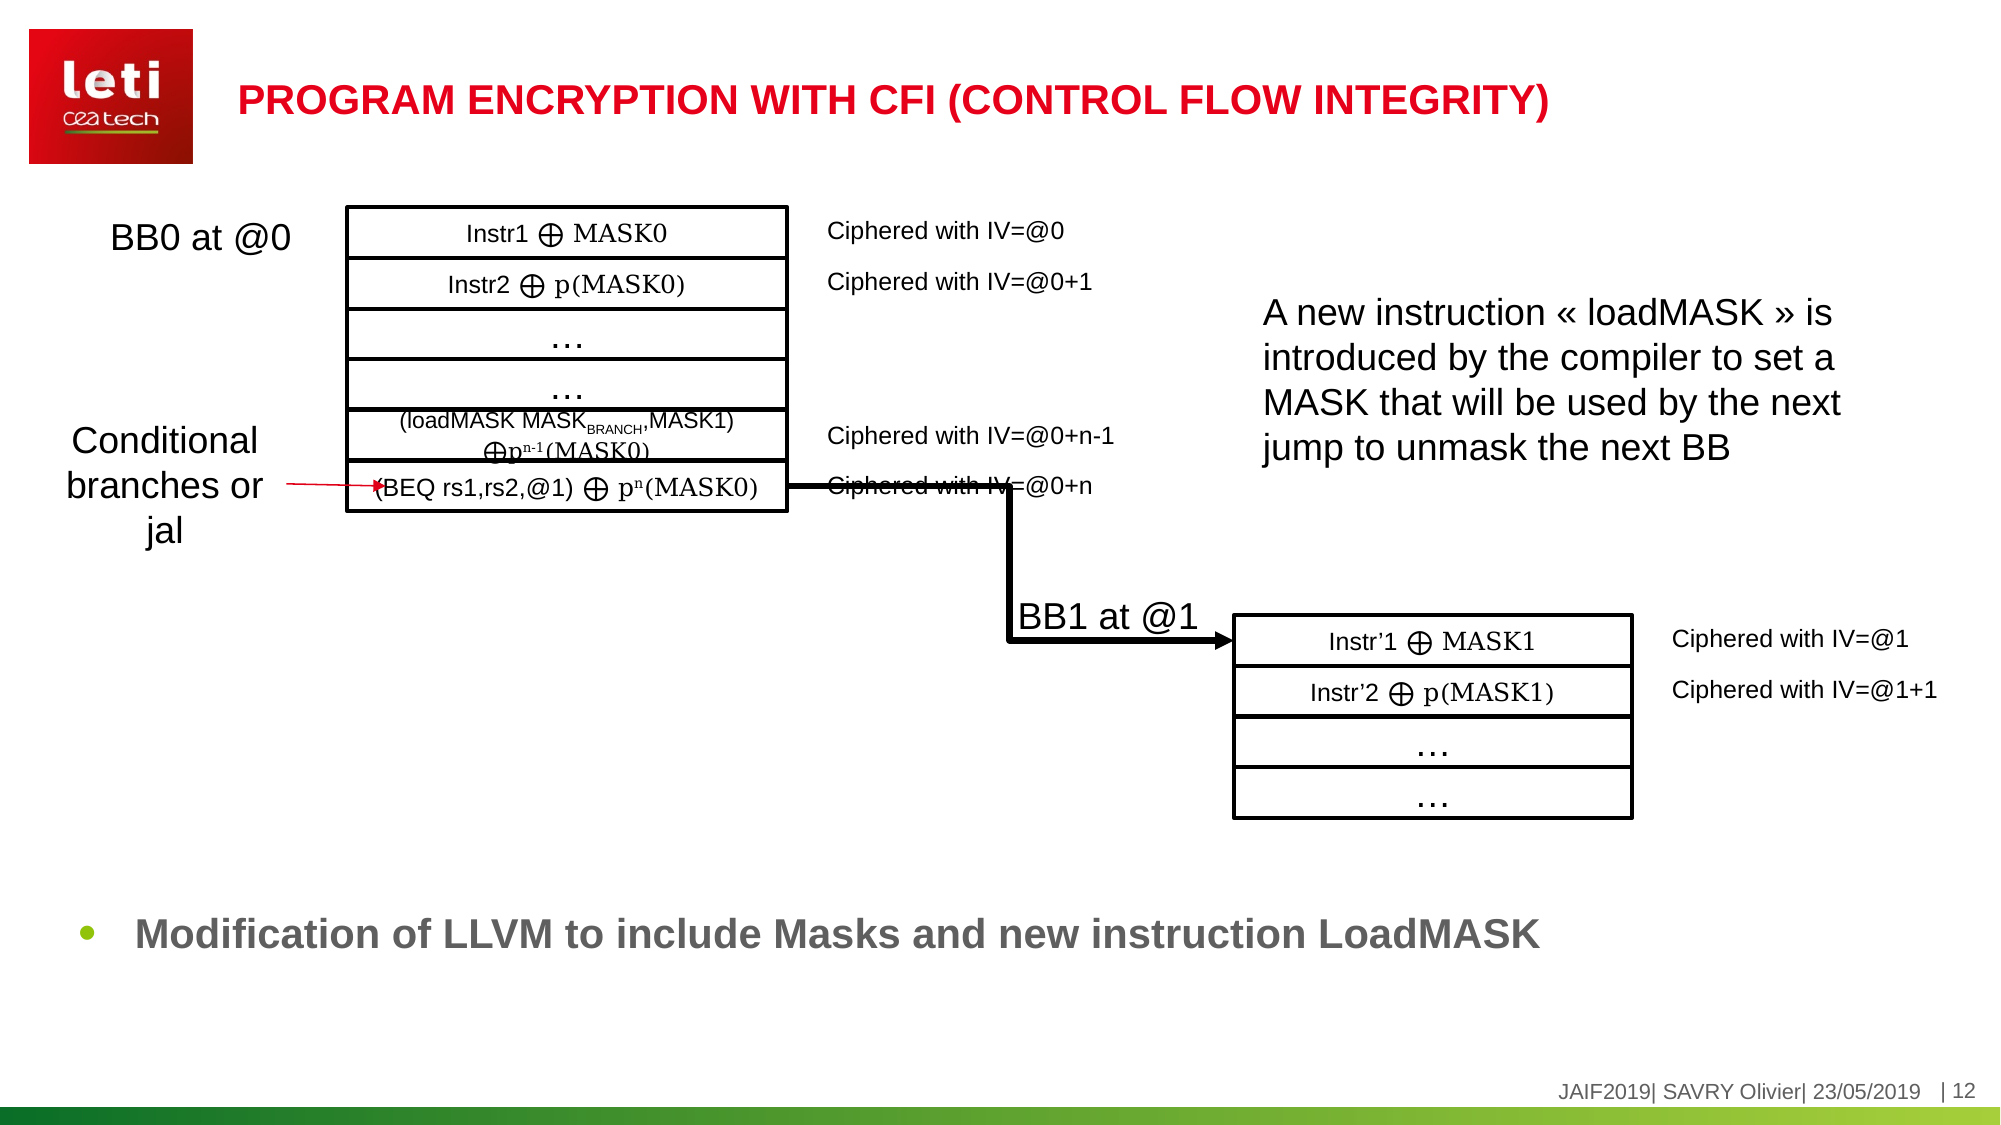

# PROGRAM ENCRYPTION WITH CFI (CONTROL FLOW INTEGRITY)
BB0 at @0
Instr1 ⨁ MASK0
Ciphered with IV=@0
Instr2 ⨁ p(MASK0)
Ciphered with IV=@0+1
A new instruction « loadMASK » is introduced by the compiler to set a MASK that will be used by the next jump to unmask the next BB
…
…
…
Conditional branches or jal
(loadMASK MASKBRANCH,MASK1)
⨁pn-1(MASK0)
Ciphered with IV=@0+n-1
(BEQ rs1,rs2,@1) ⨁ pn(MASK0)
Ciphered with IV=@0+n
BB1 at @1
Instr’1 ⨁ MASK1
Ciphered with IV=@1
Instr’2 ⨁ p(MASK1)
Ciphered with IV=@1+1
…
…
Modification of LLVM to include Masks and new instruction LoadMASK
JAIF2019| SAVRY Olivier| 23/05/2019